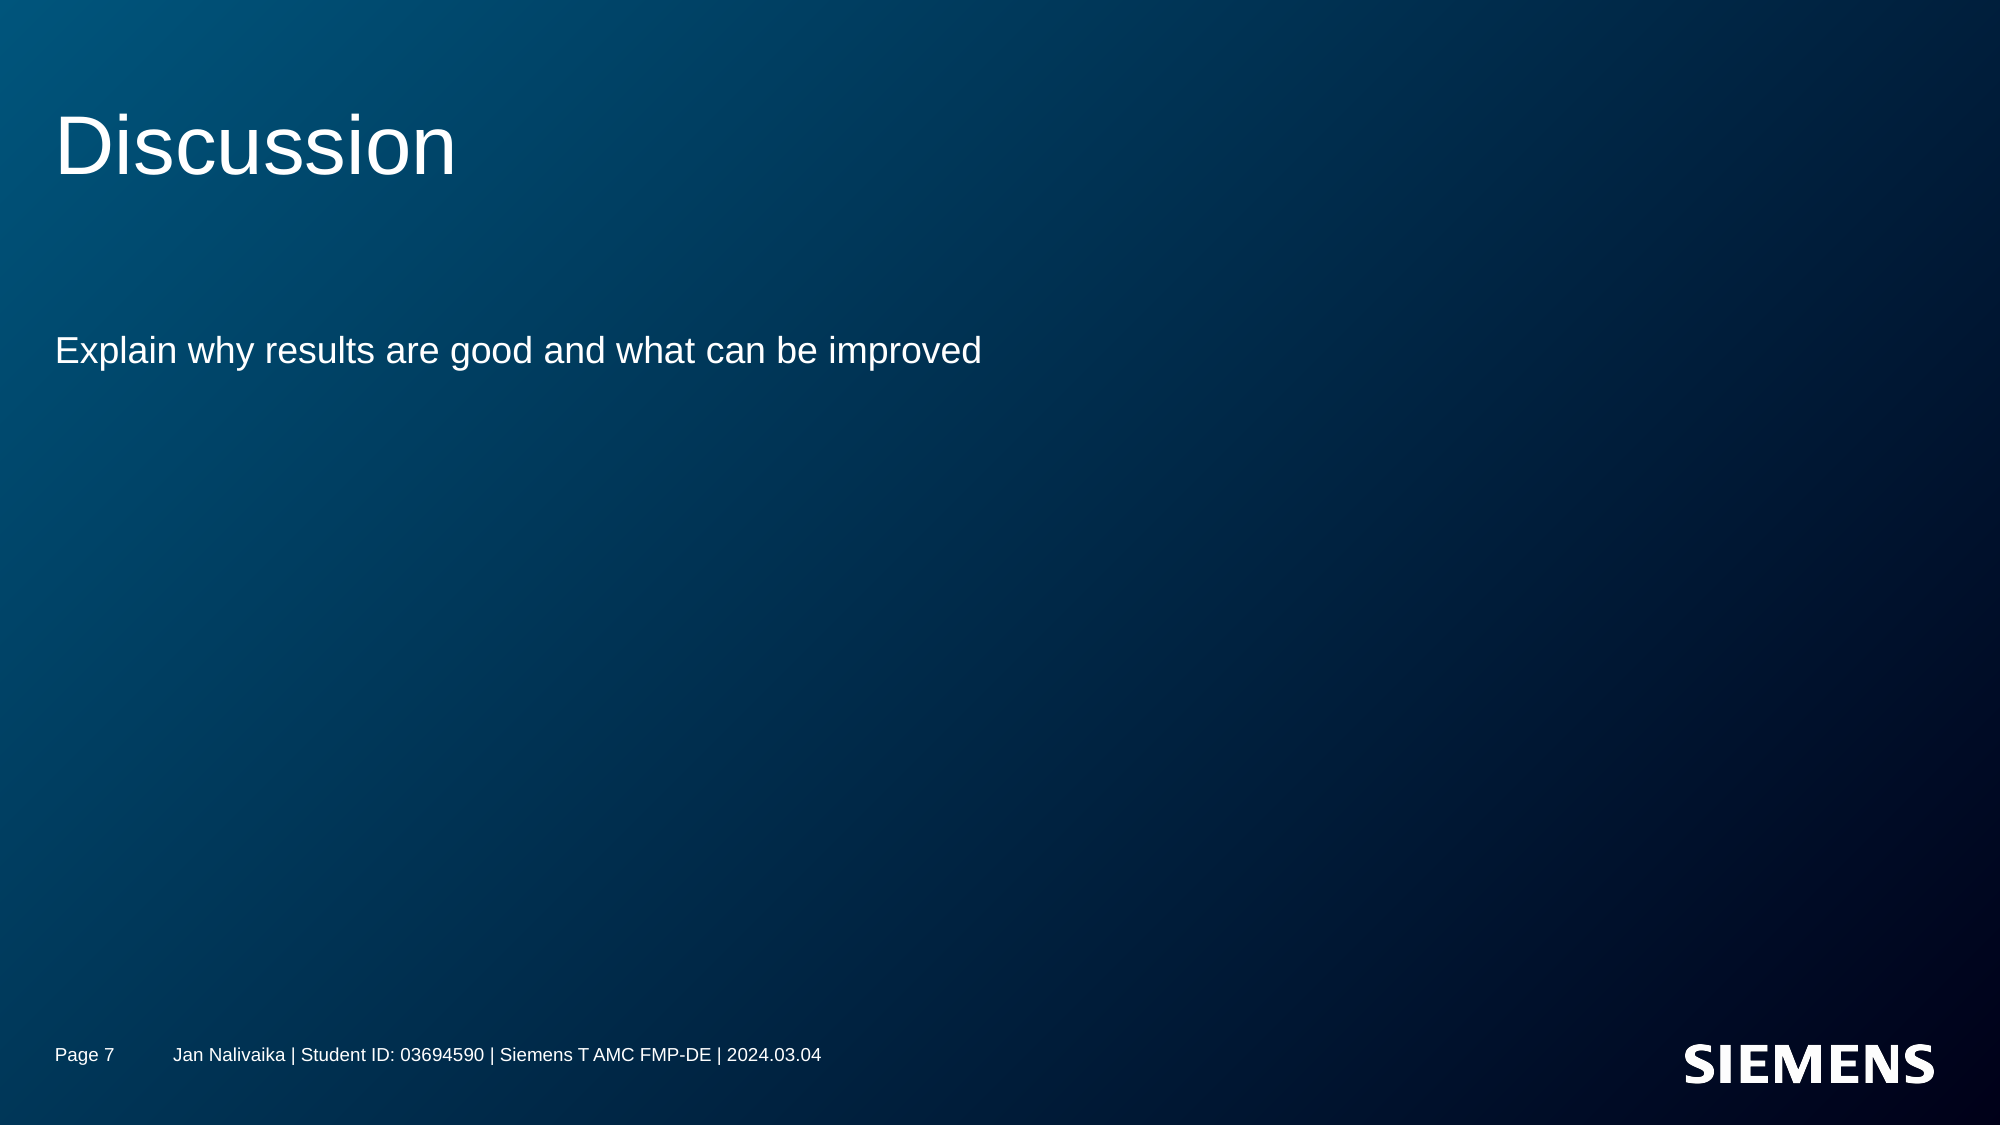

# Discussion
Explain why results are good and what can be improved
Page 7
Jan Nalivaika | Student ID: 03694590 | Siemens T AMC FMP-DE | 2024.03.04